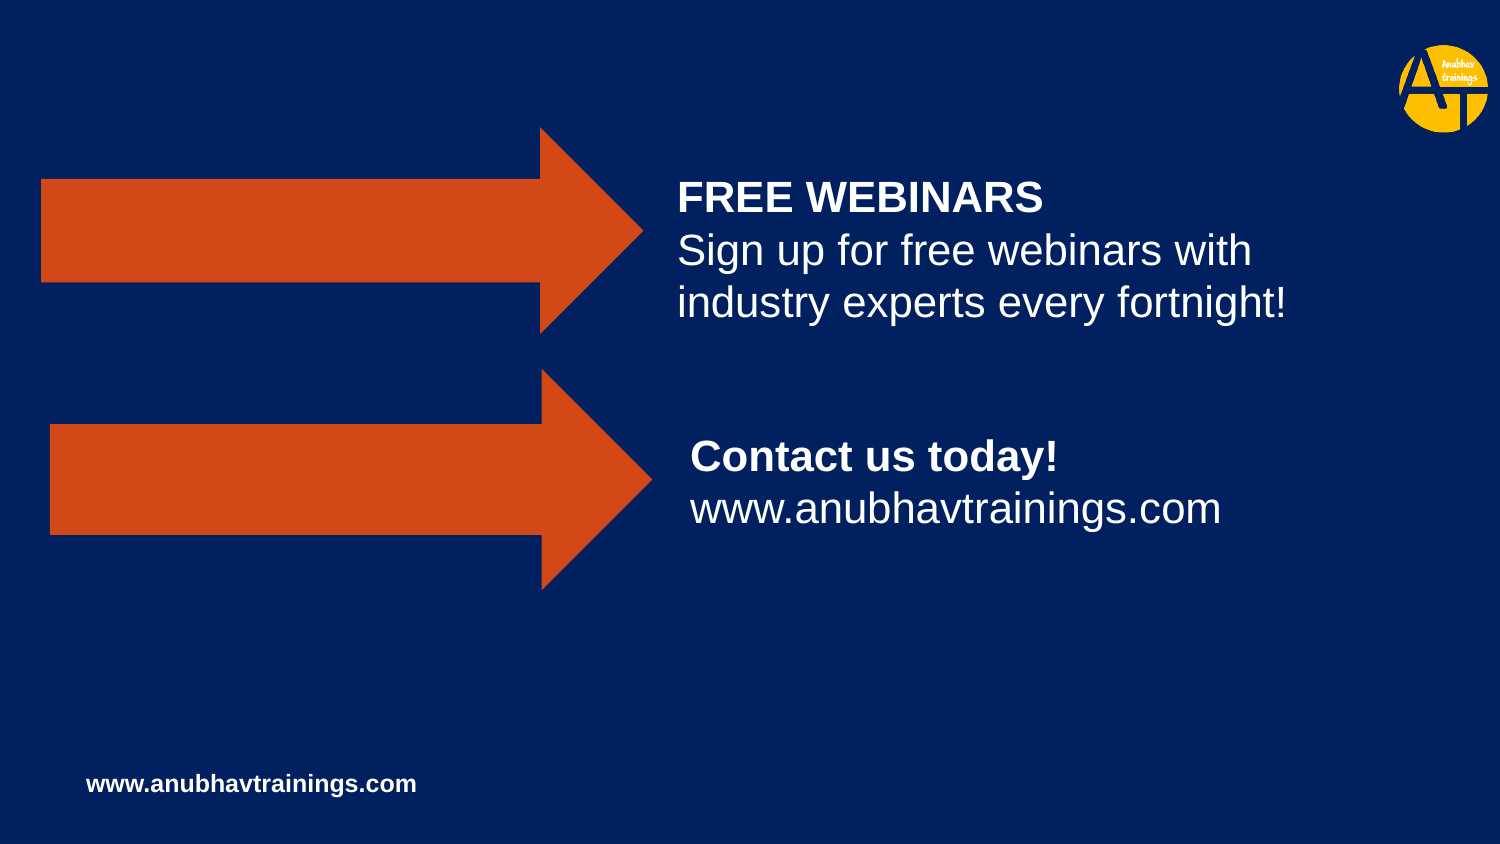

FREE WEBINARS
Sign up for free webinars with industry experts every fortnight!

Contact us today!
www.anubhavtrainings.com